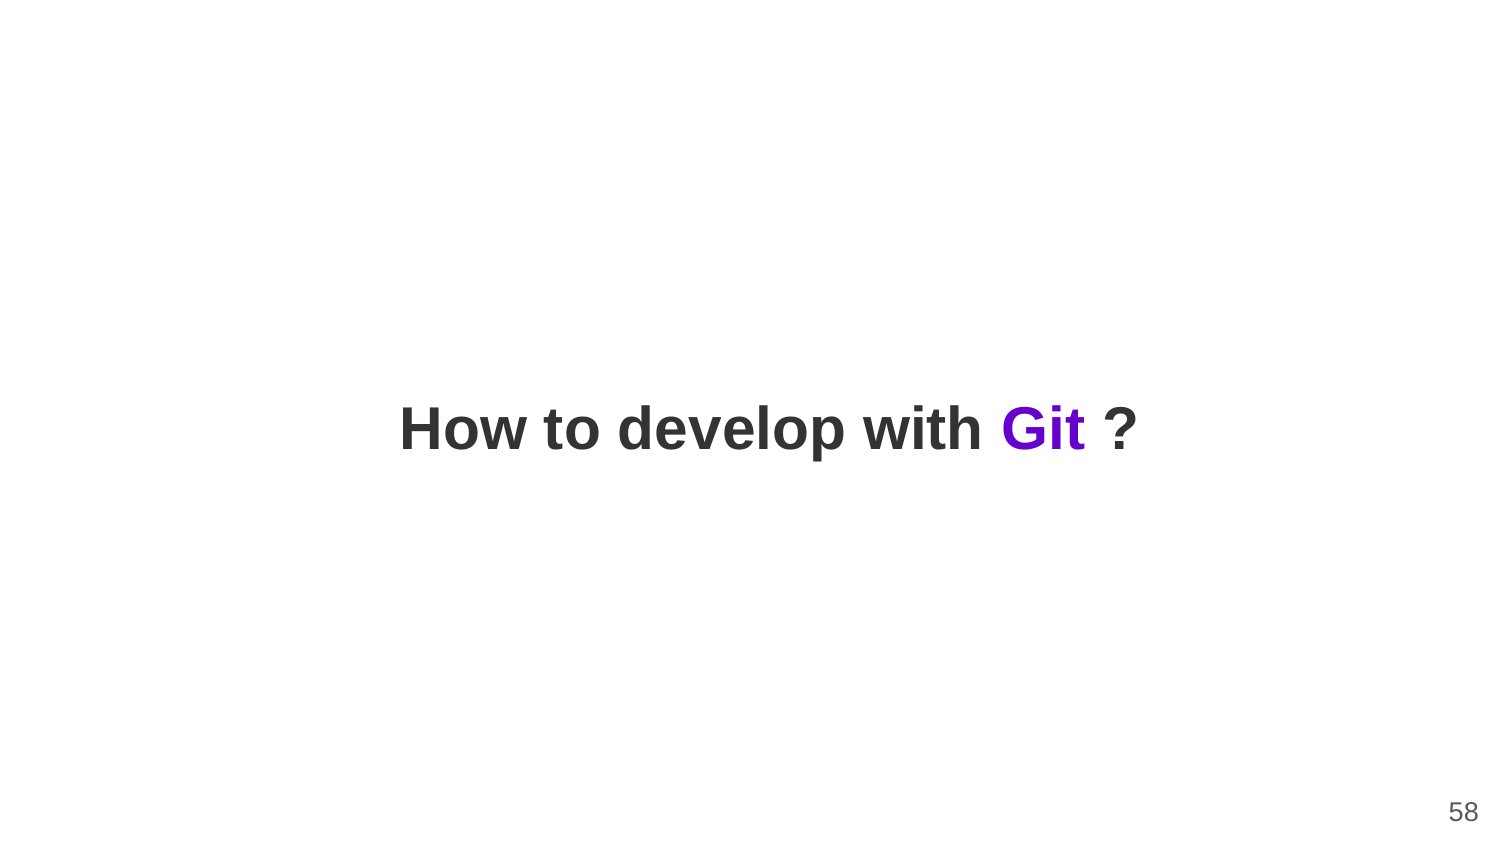

How to develop with Git ?
58